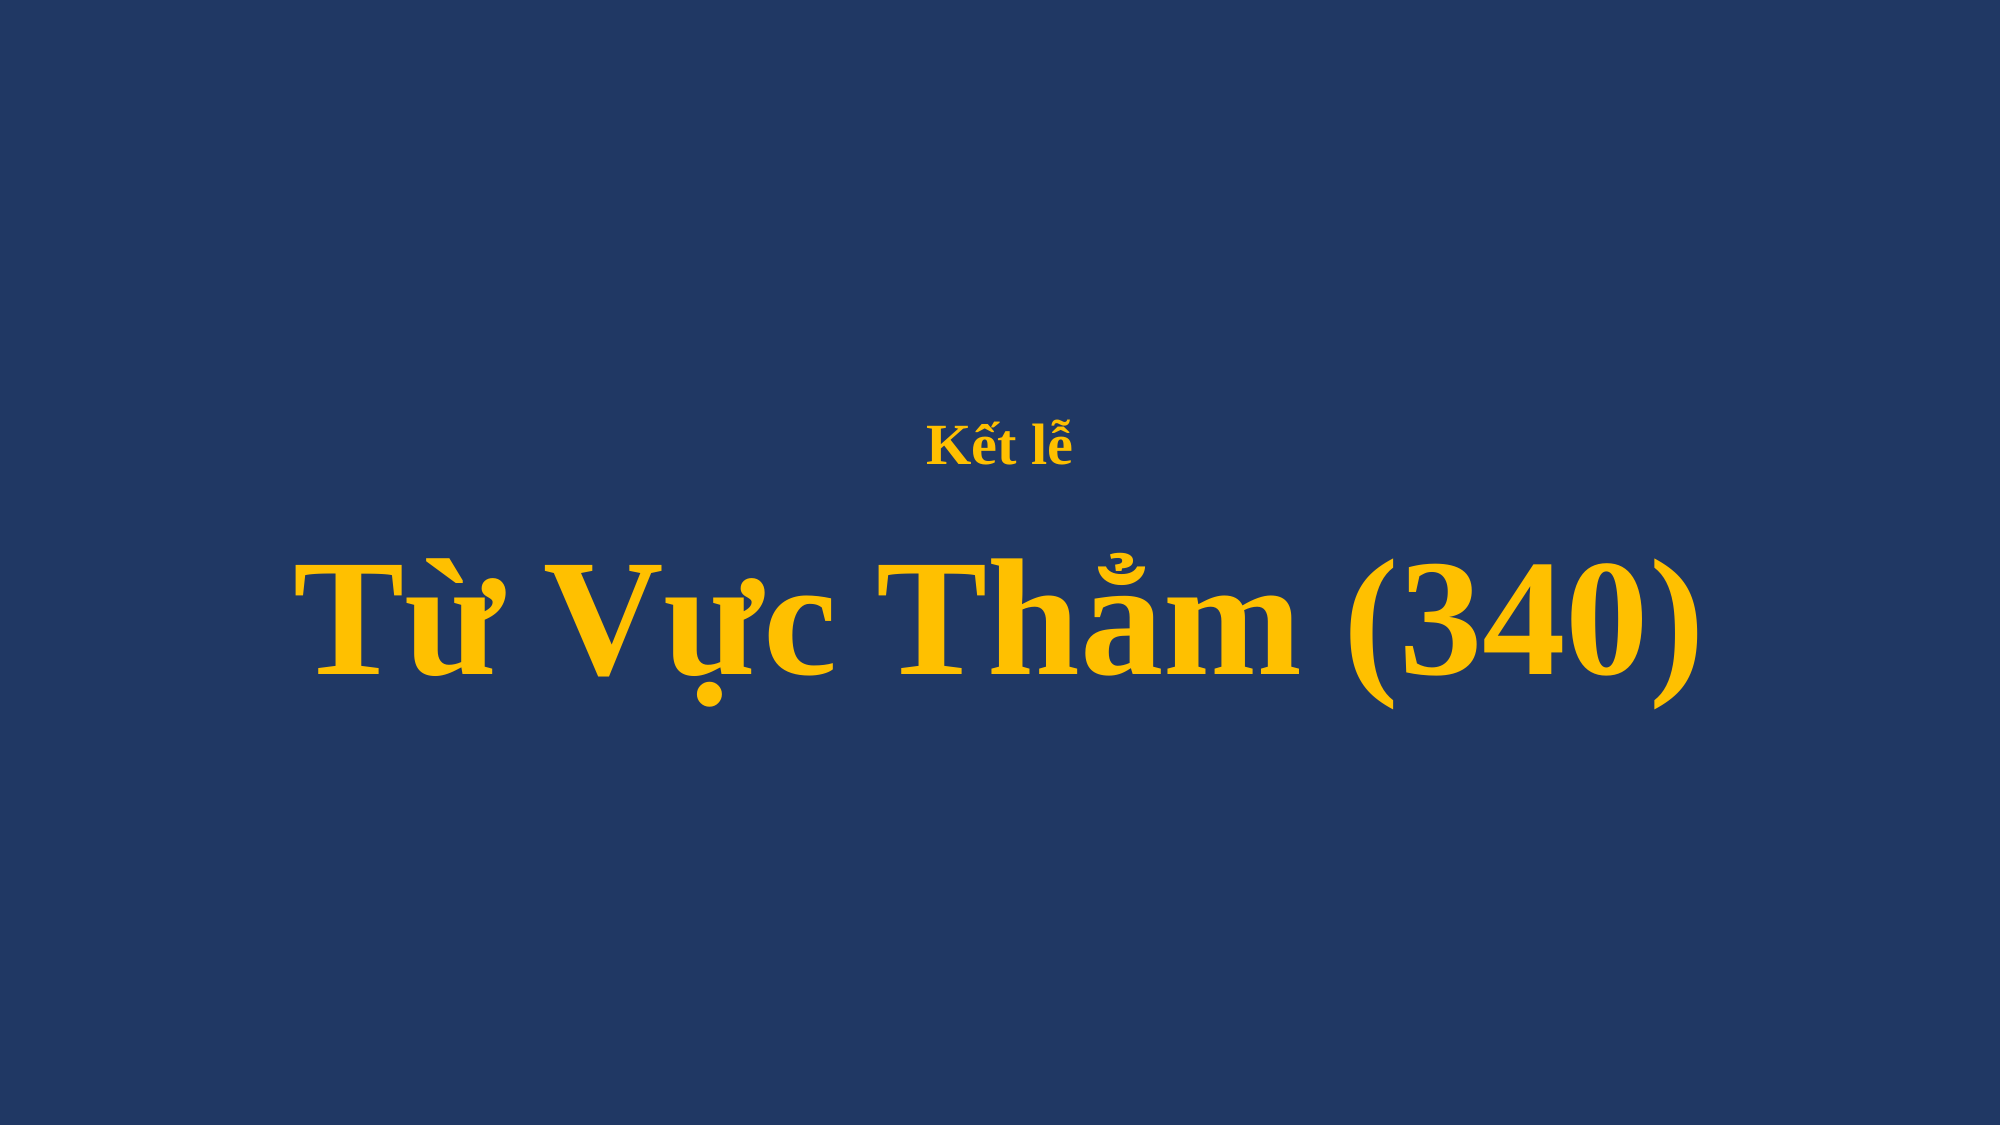

# Kết lễ Từ Vực Thẳm (340)